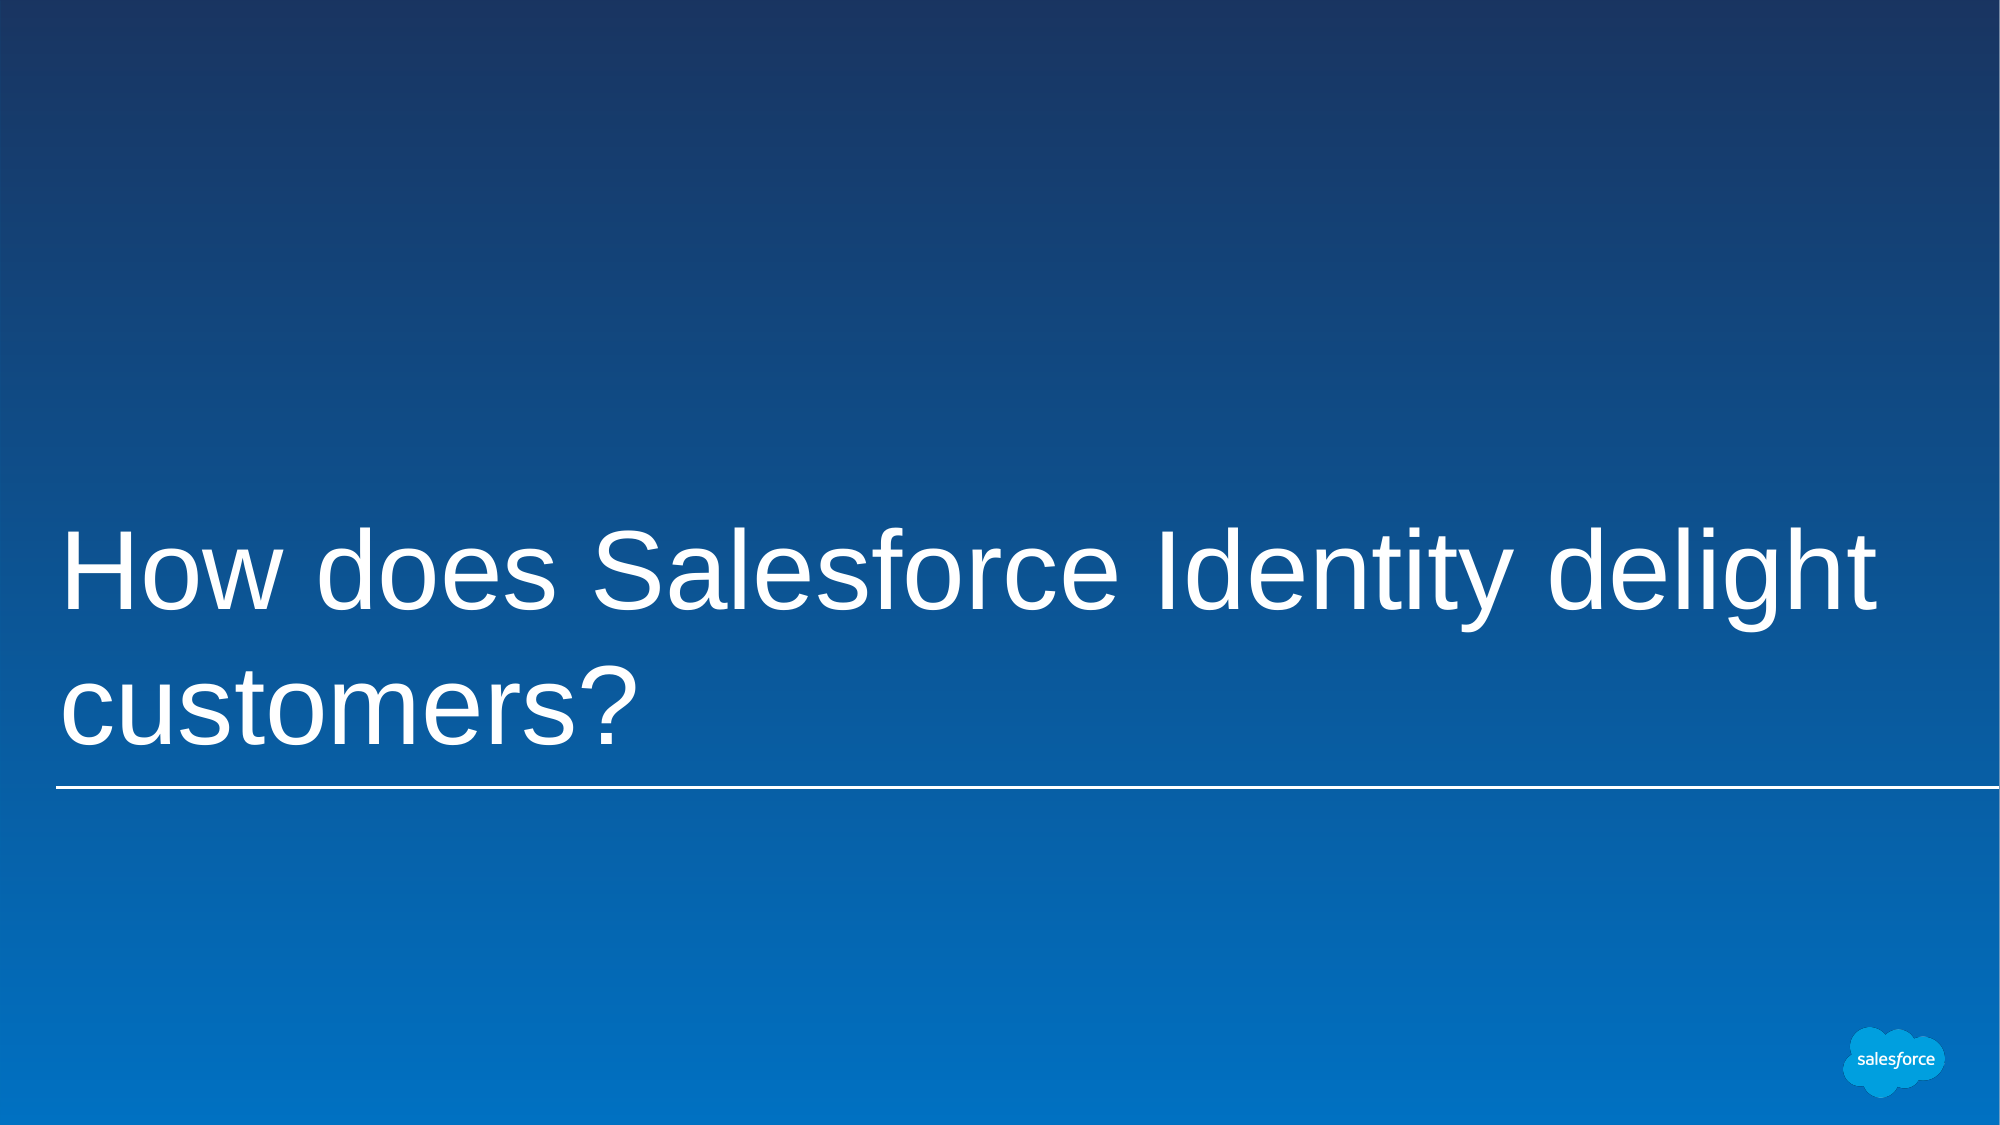

# How does Salesforce Identity delight customers?